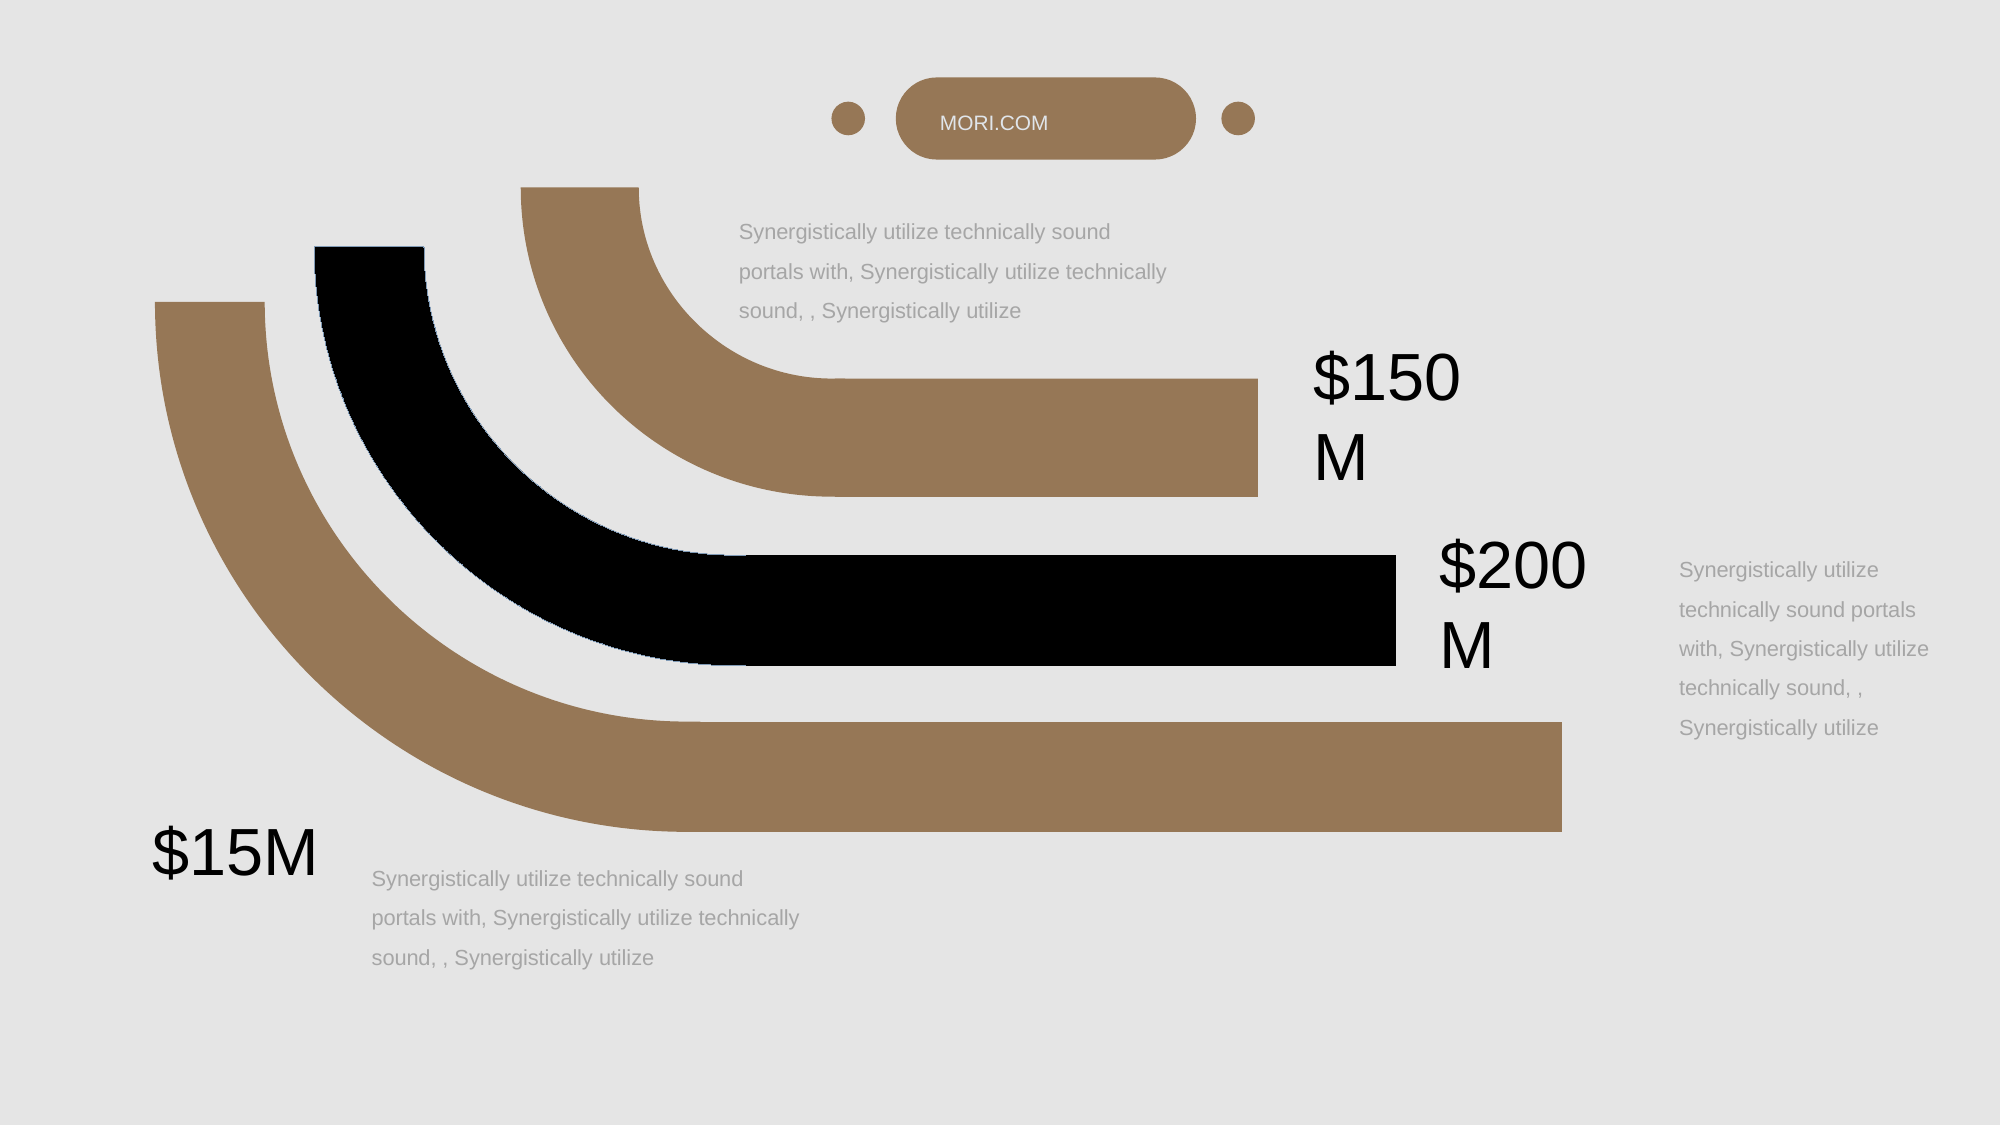

MORI.COM

Synergistically utilize technically sound portals with, Synergistically utilize technically sound, , Synergistically utilize

$150M

Synergistically utilize technically sound portals with, Synergistically utilize technically sound, , Synergistically utilize
$200M

$15M
Synergistically utilize technically sound portals with, Synergistically utilize technically sound, , Synergistically utilize